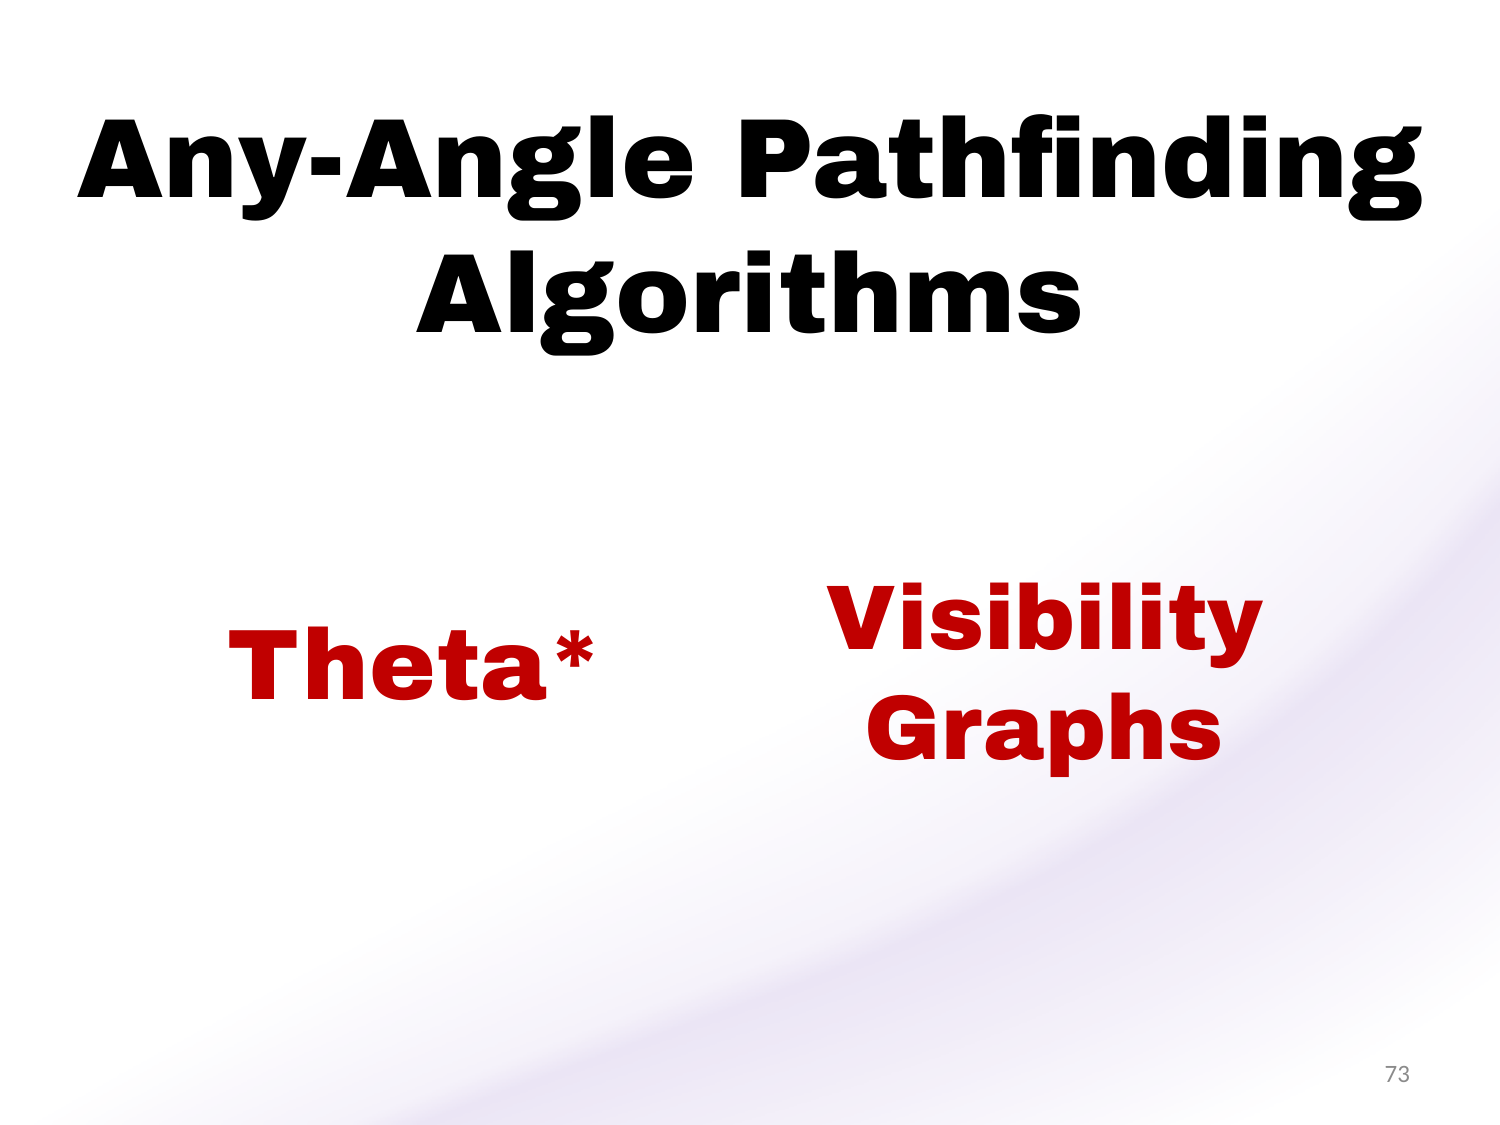

Any-Angle Pathfinding
Algorithms
Visibility
Graphs
Theta*
73